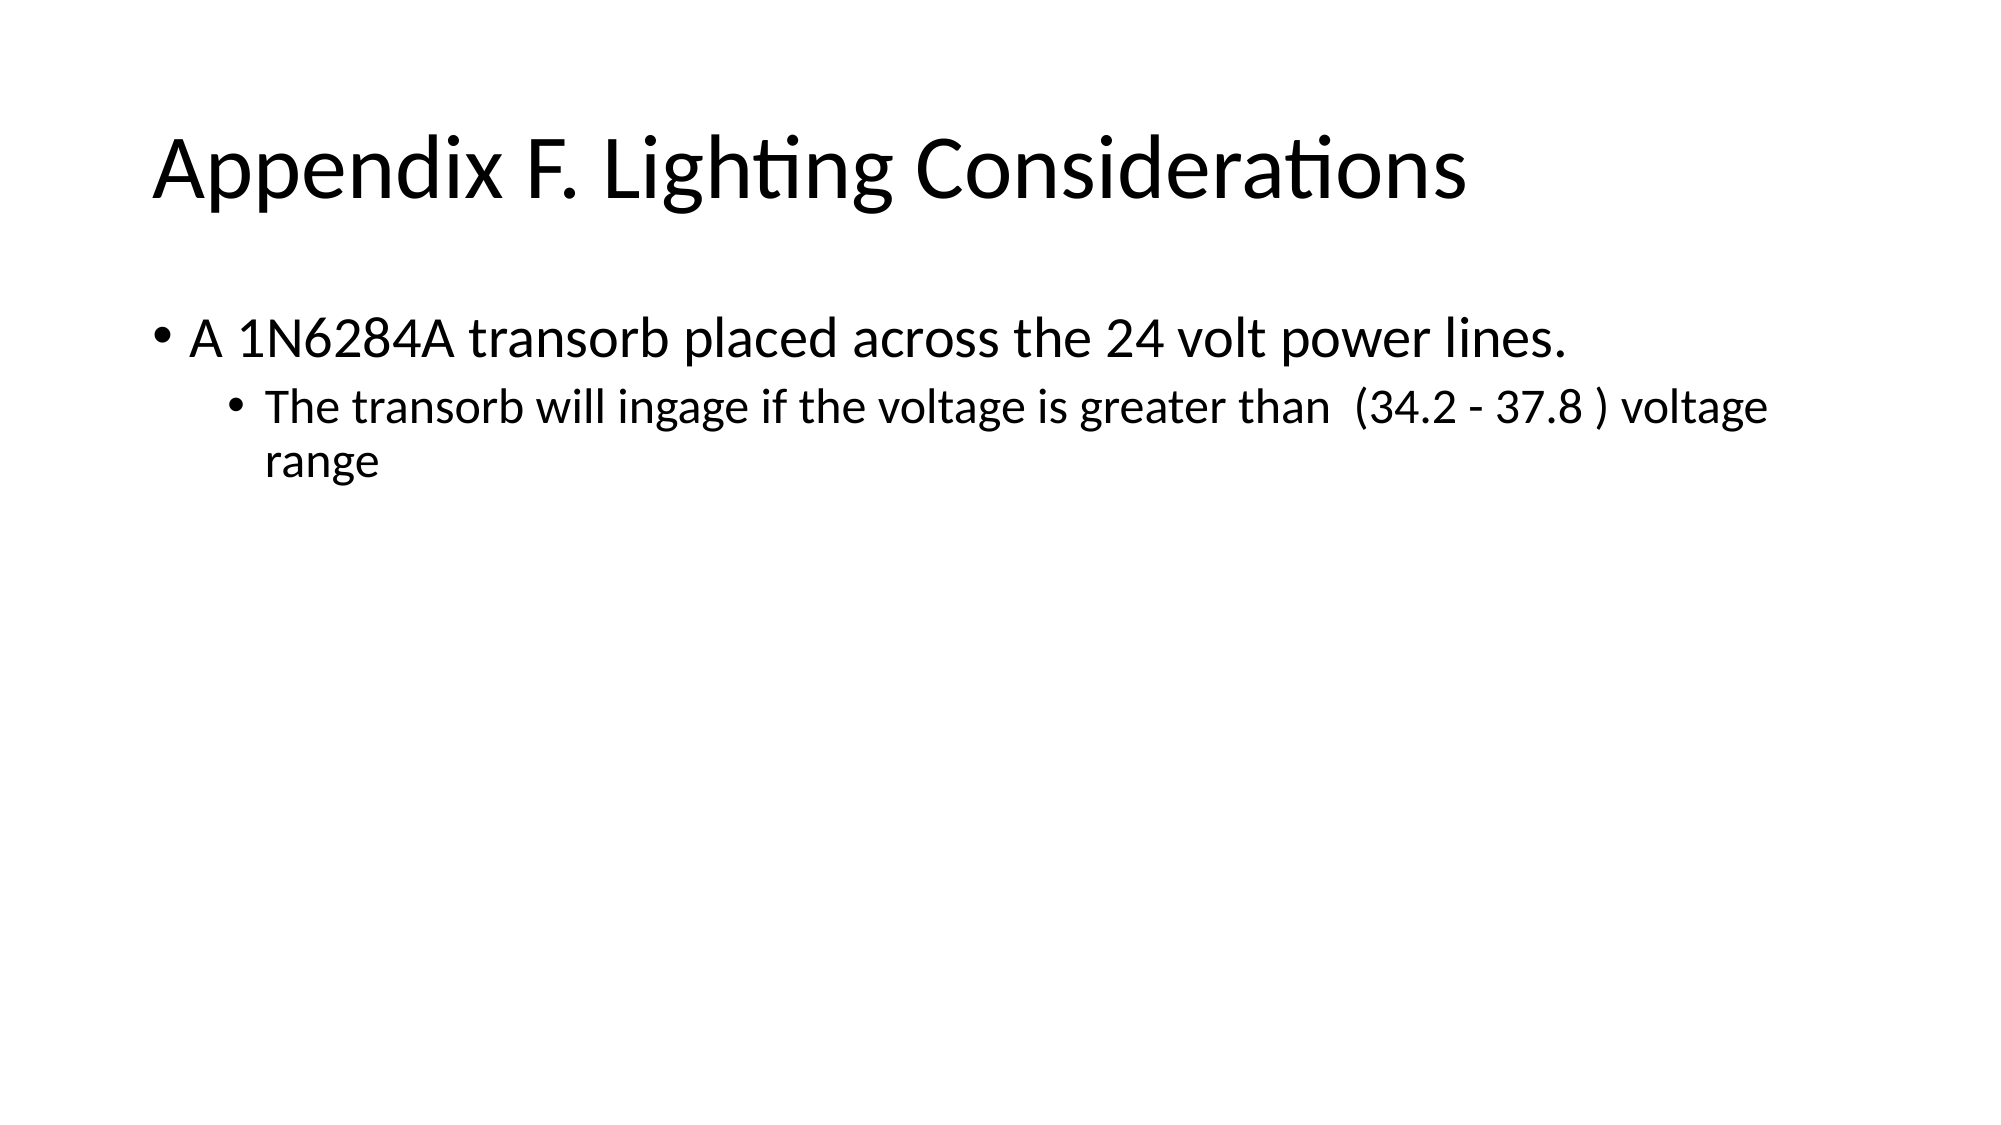

# Appendix F. Lighting Considerations
A 1N6284A transorb placed across the 24 volt power lines.
The transorb will ingage if the voltage is greater than  (34.2 - 37.8 ) voltage range